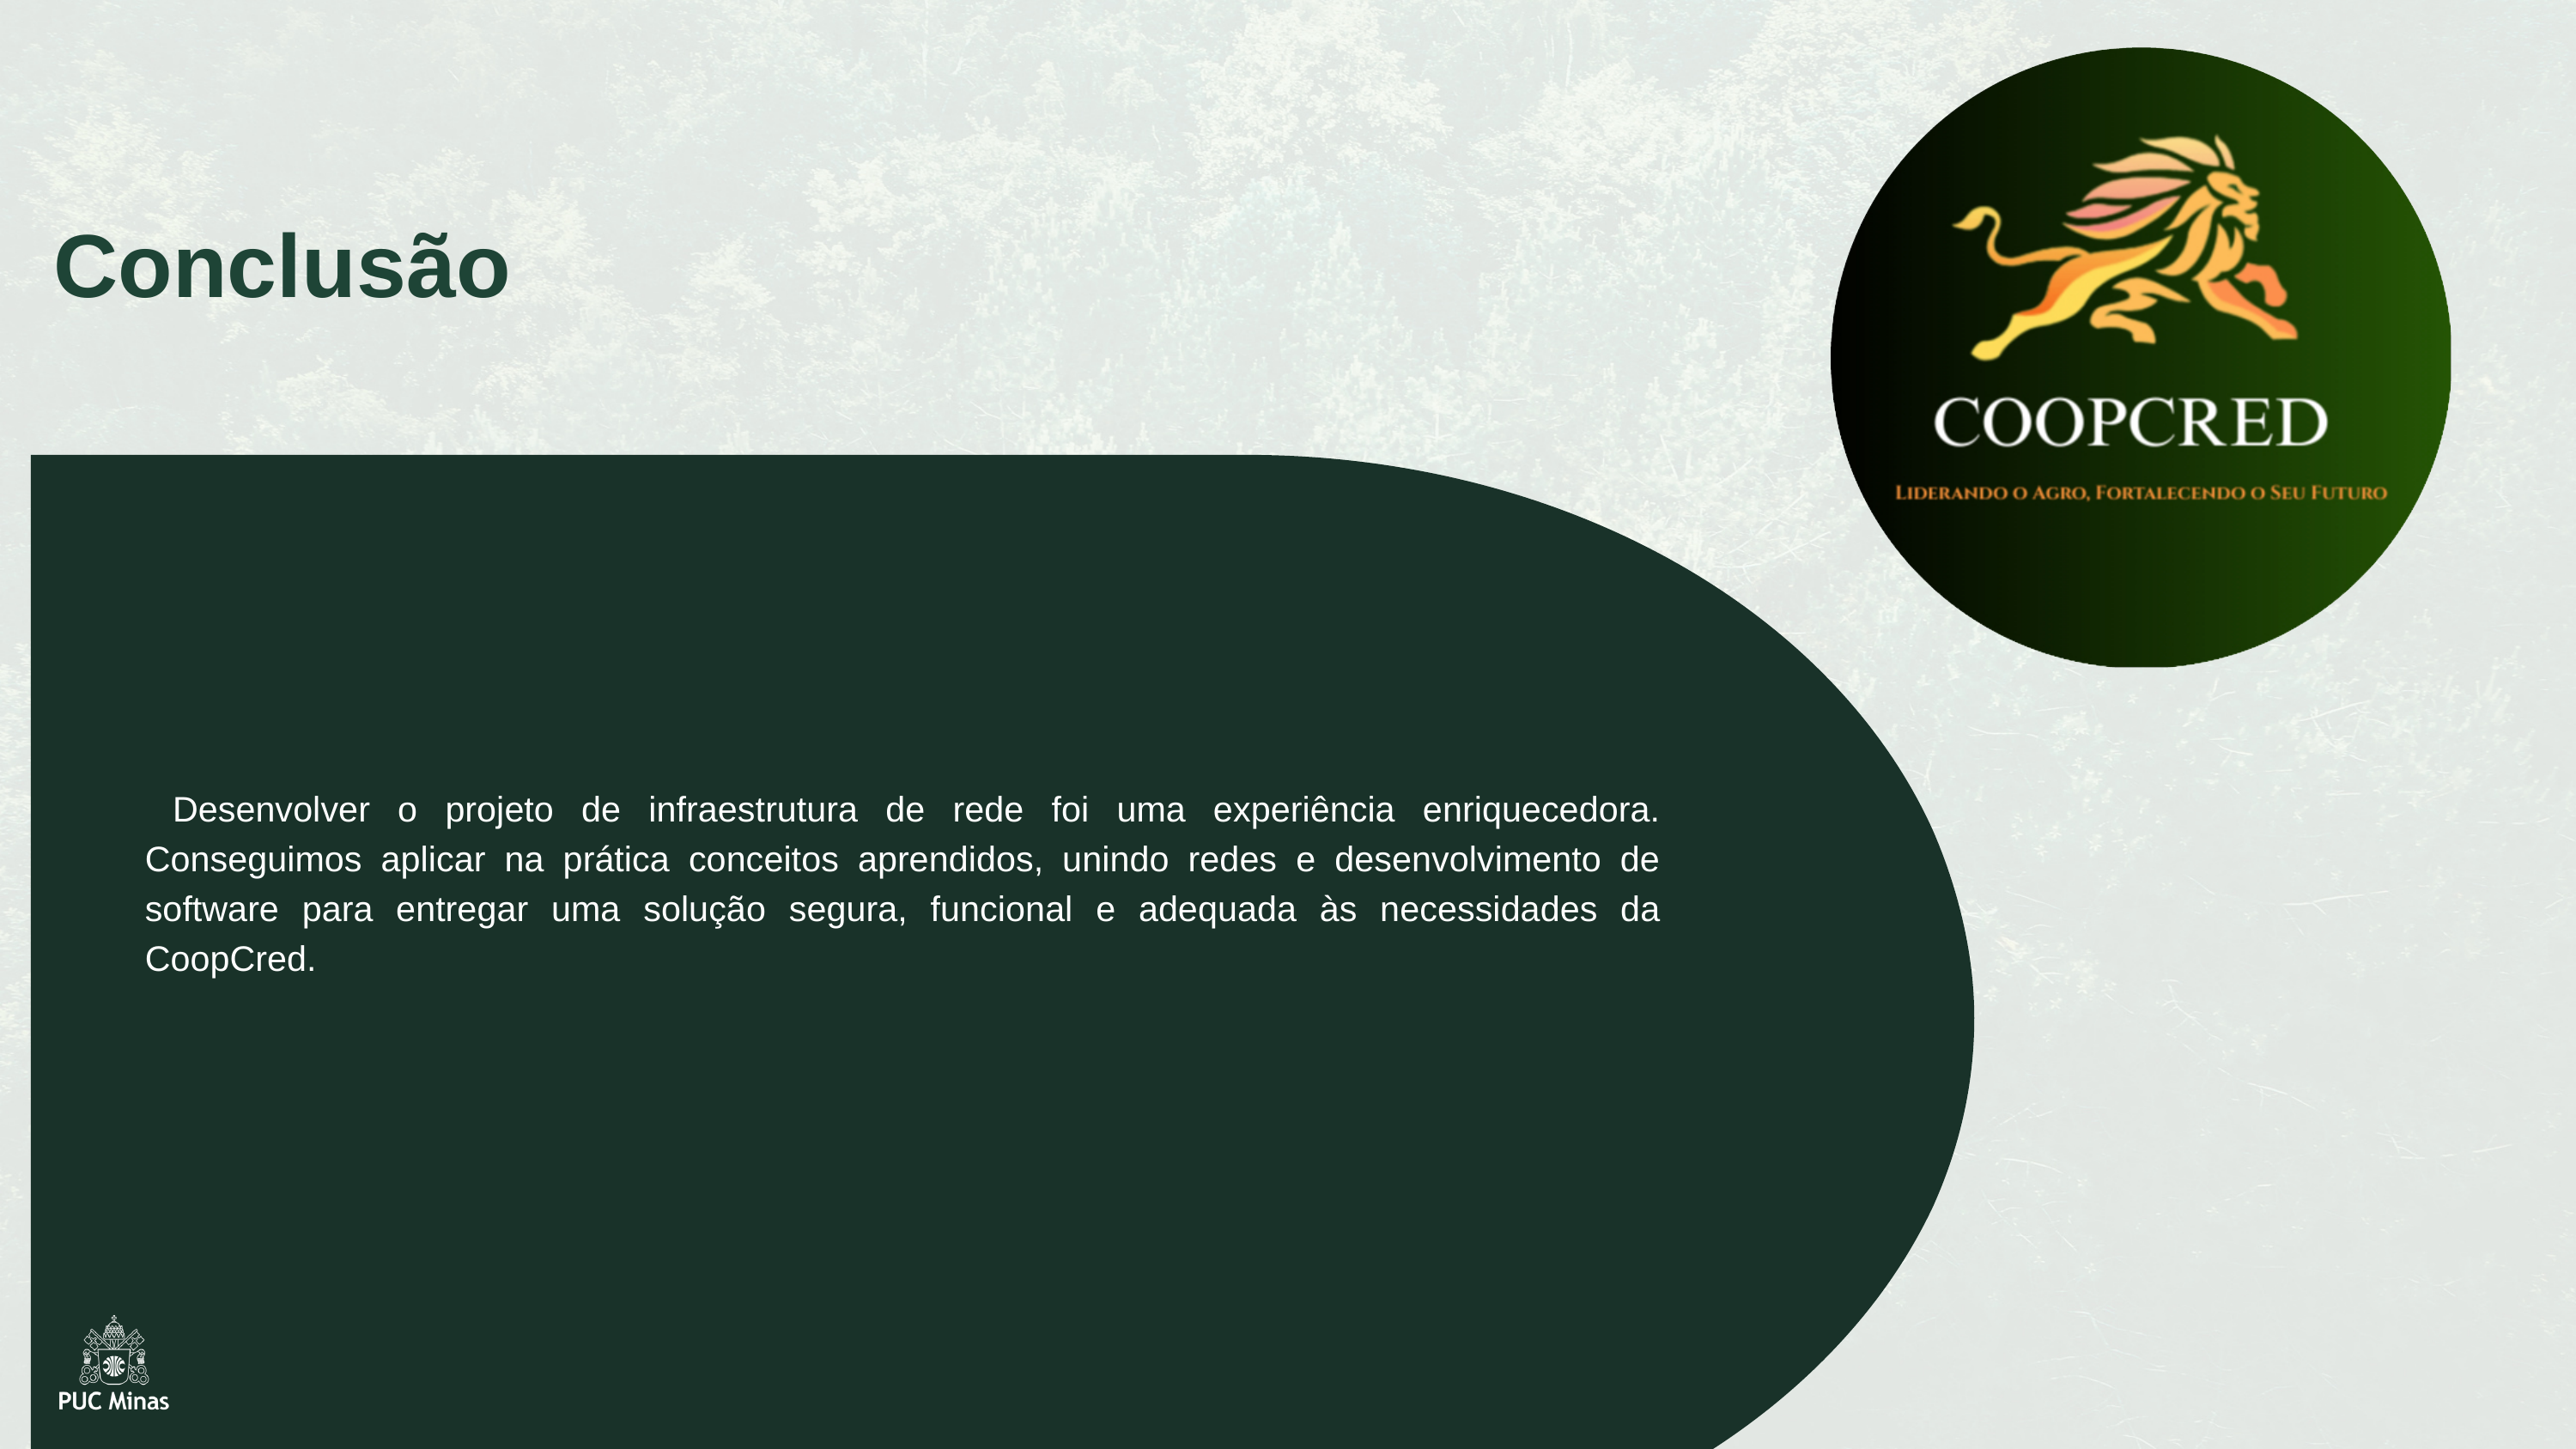

Conclusão
 Desenvolver o projeto de infraestrutura de rede foi uma experiência enriquecedora. Conseguimos aplicar na prática conceitos aprendidos, unindo redes e desenvolvimento de software para entregar uma solução segura, funcional e adequada às necessidades da CoopCred.